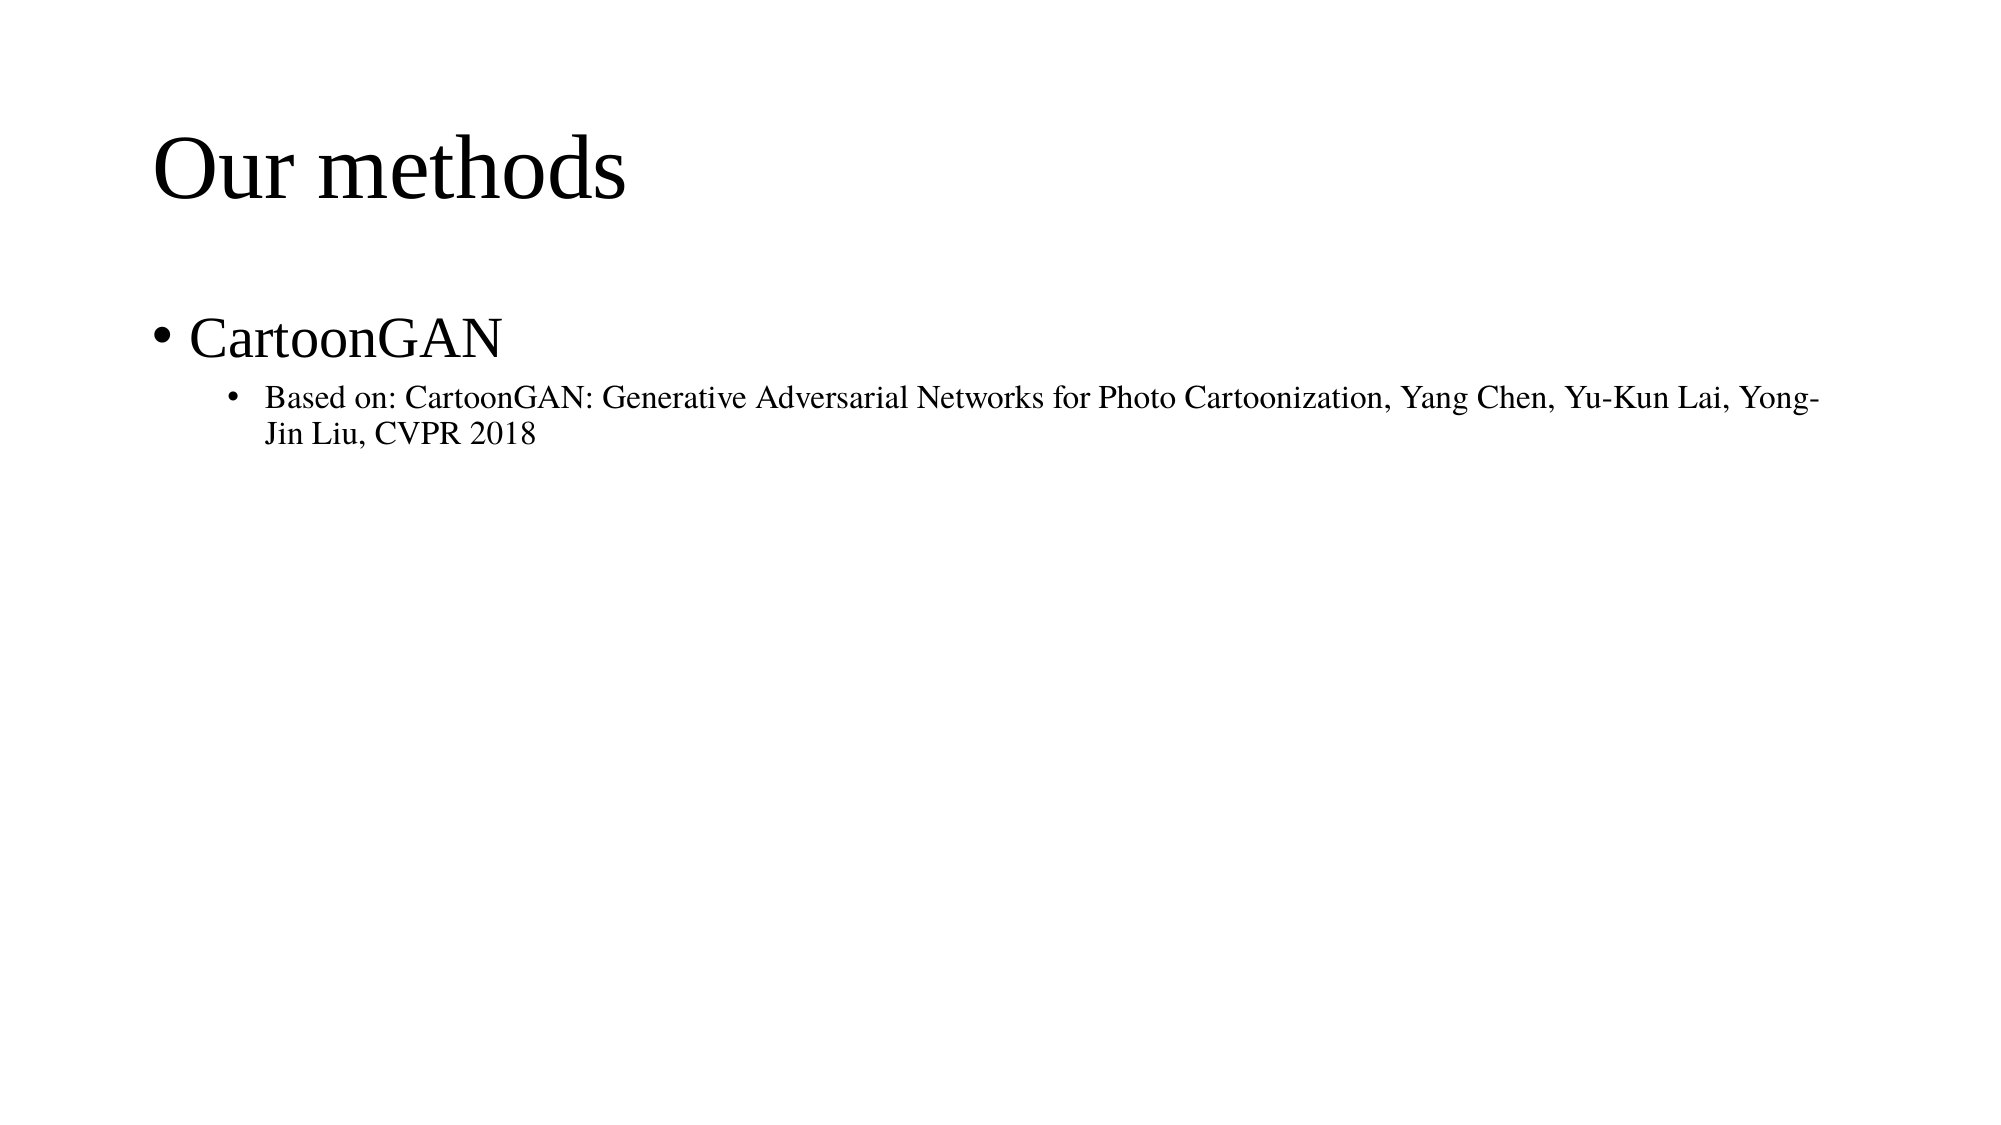

# Our methods
CartoonGAN
Based on: CartoonGAN: Generative Adversarial Networks for Photo Cartoonization, Yang Chen, Yu-Kun Lai, Yong-Jin Liu, CVPR 2018